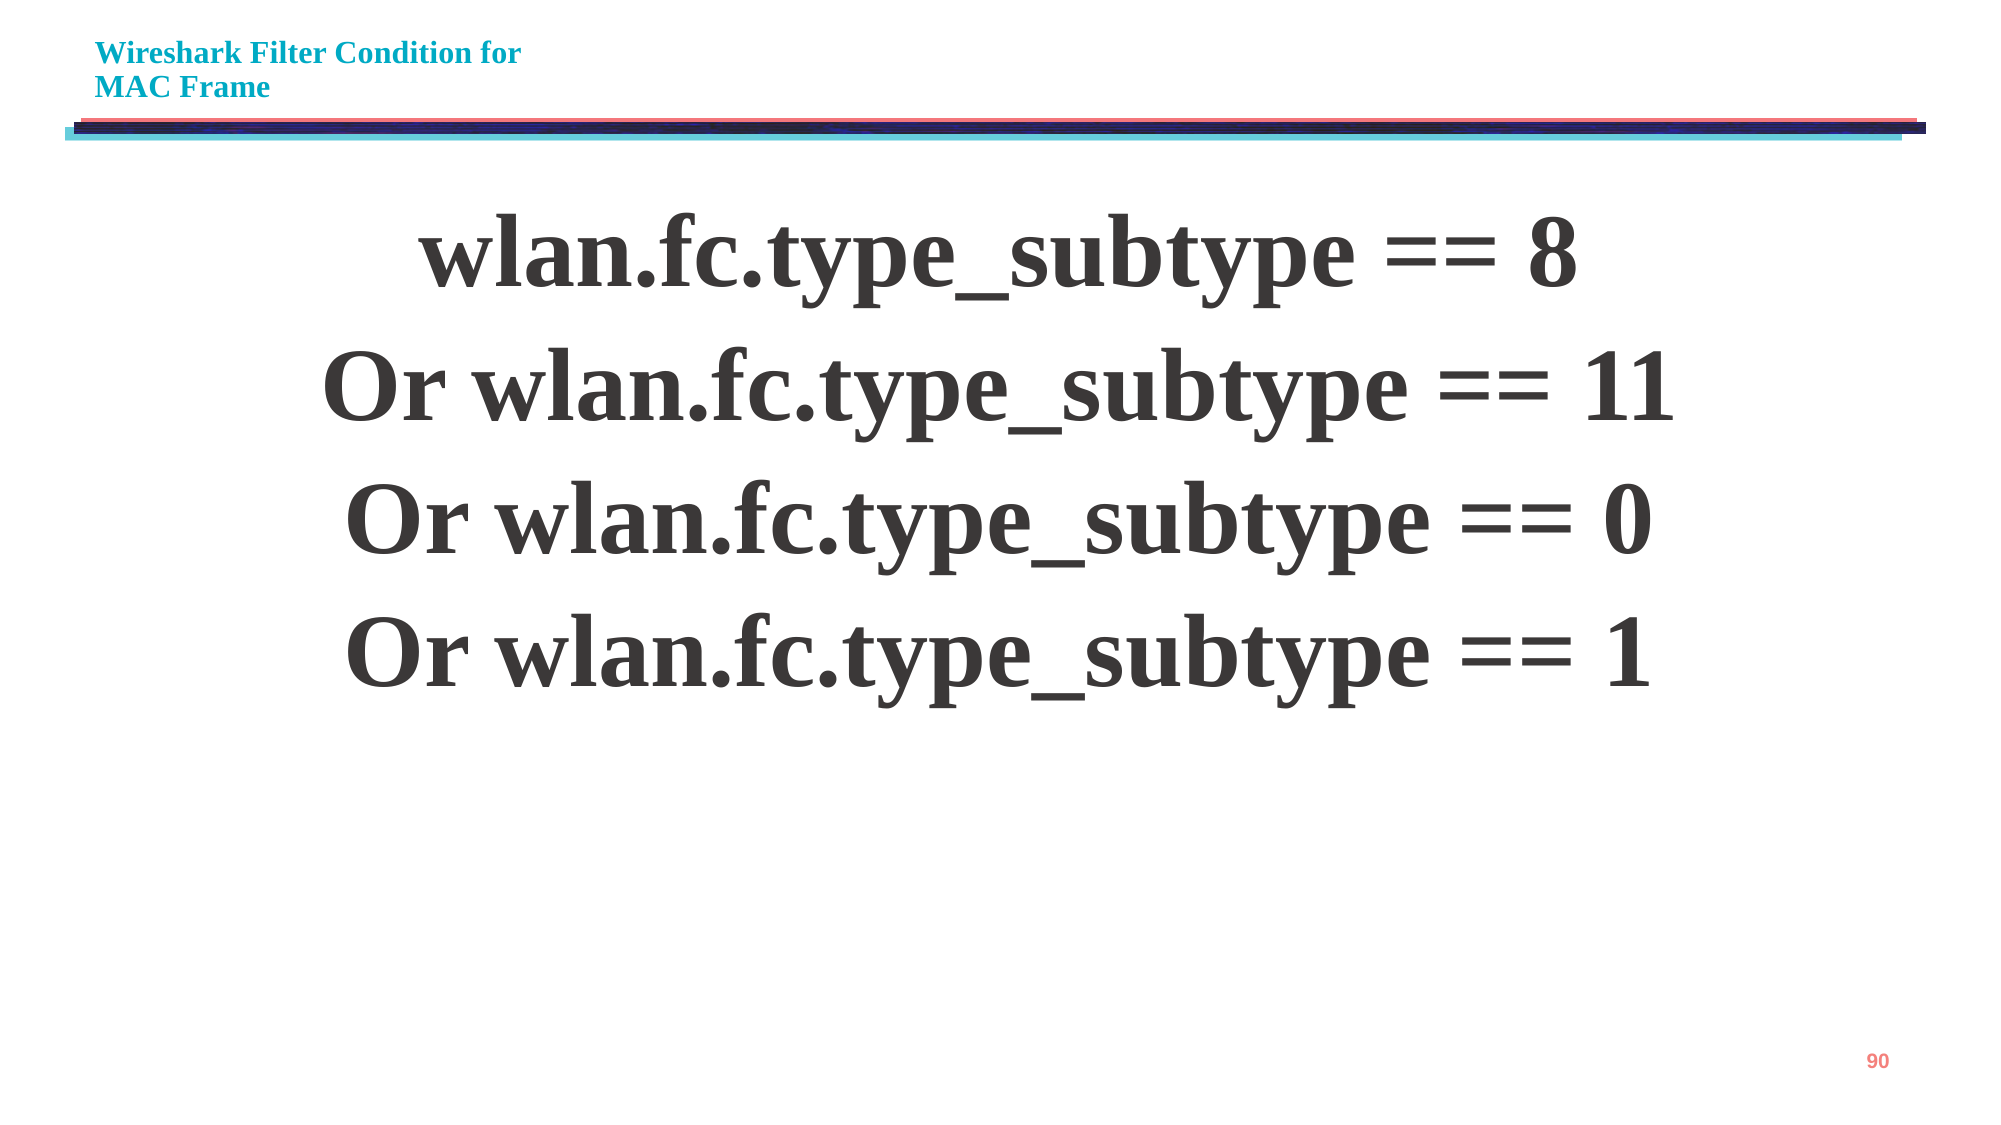

# Wireshark Filter Condition for MAC Frame
wlan.fc.type_subtype == 8
Or wlan.fc.type_subtype == 11
Or wlan.fc.type_subtype == 0
Or wlan.fc.type_subtype == 1